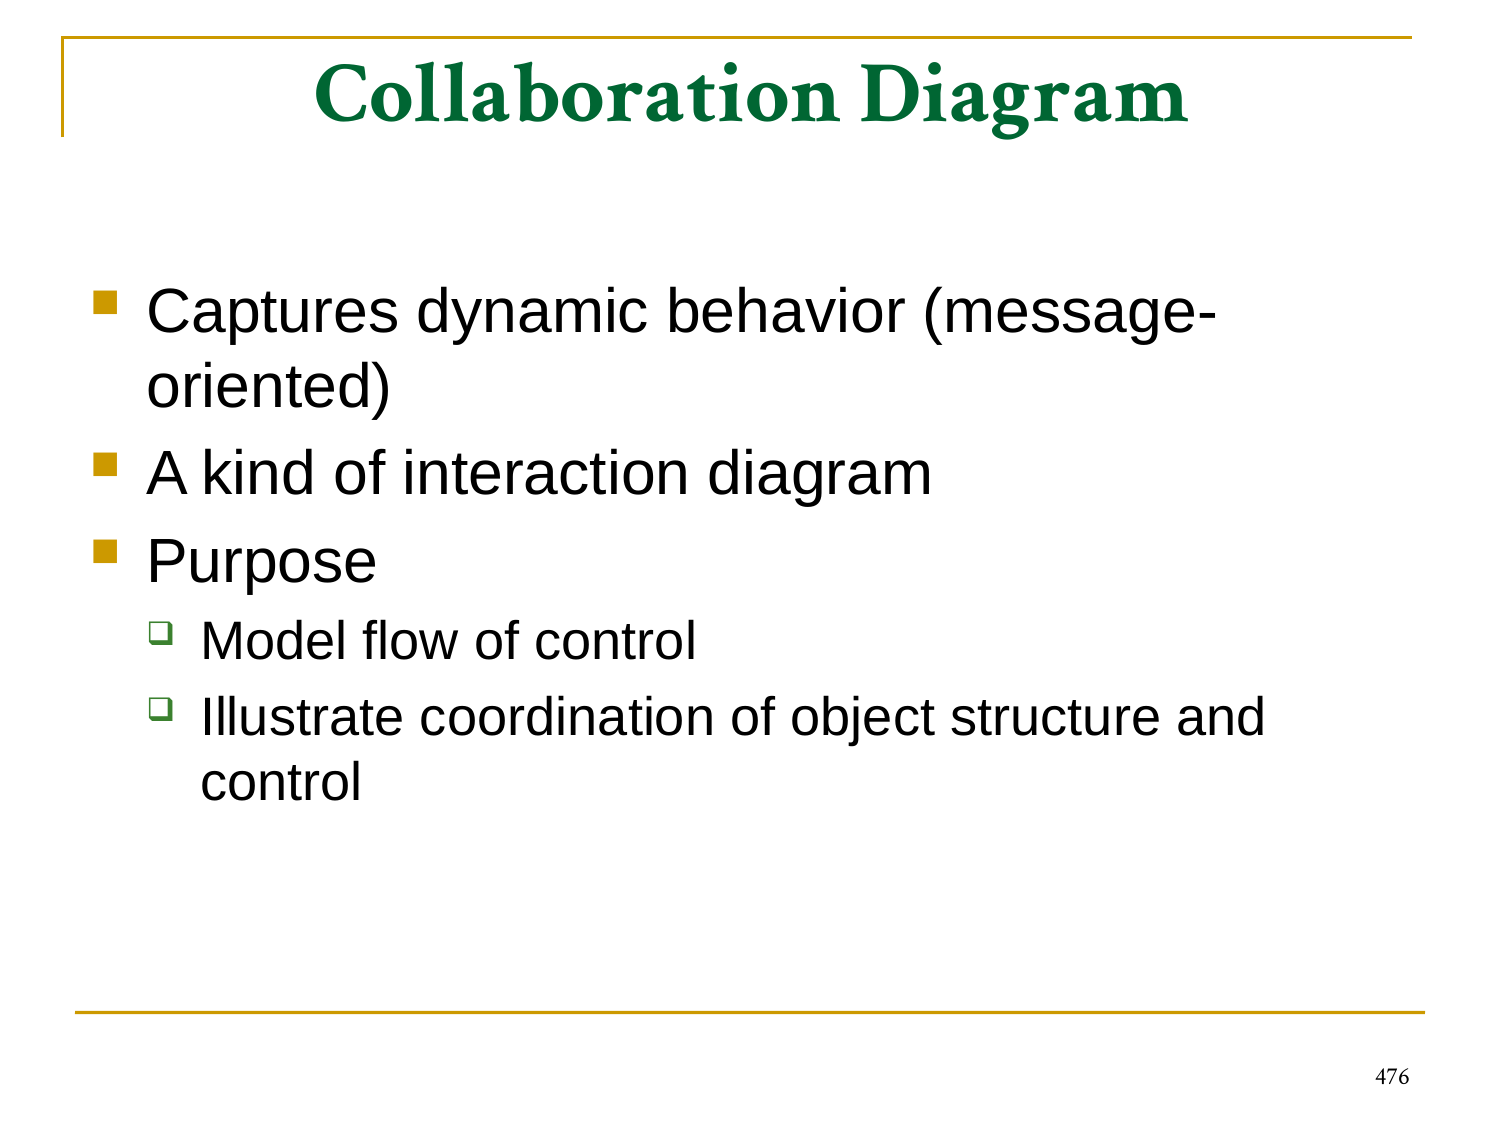

# Collaboration Diagram
Captures dynamic behavior (message-oriented)
A kind of interaction diagram
Purpose
Model flow of control
Illustrate coordination of object structure and control
476